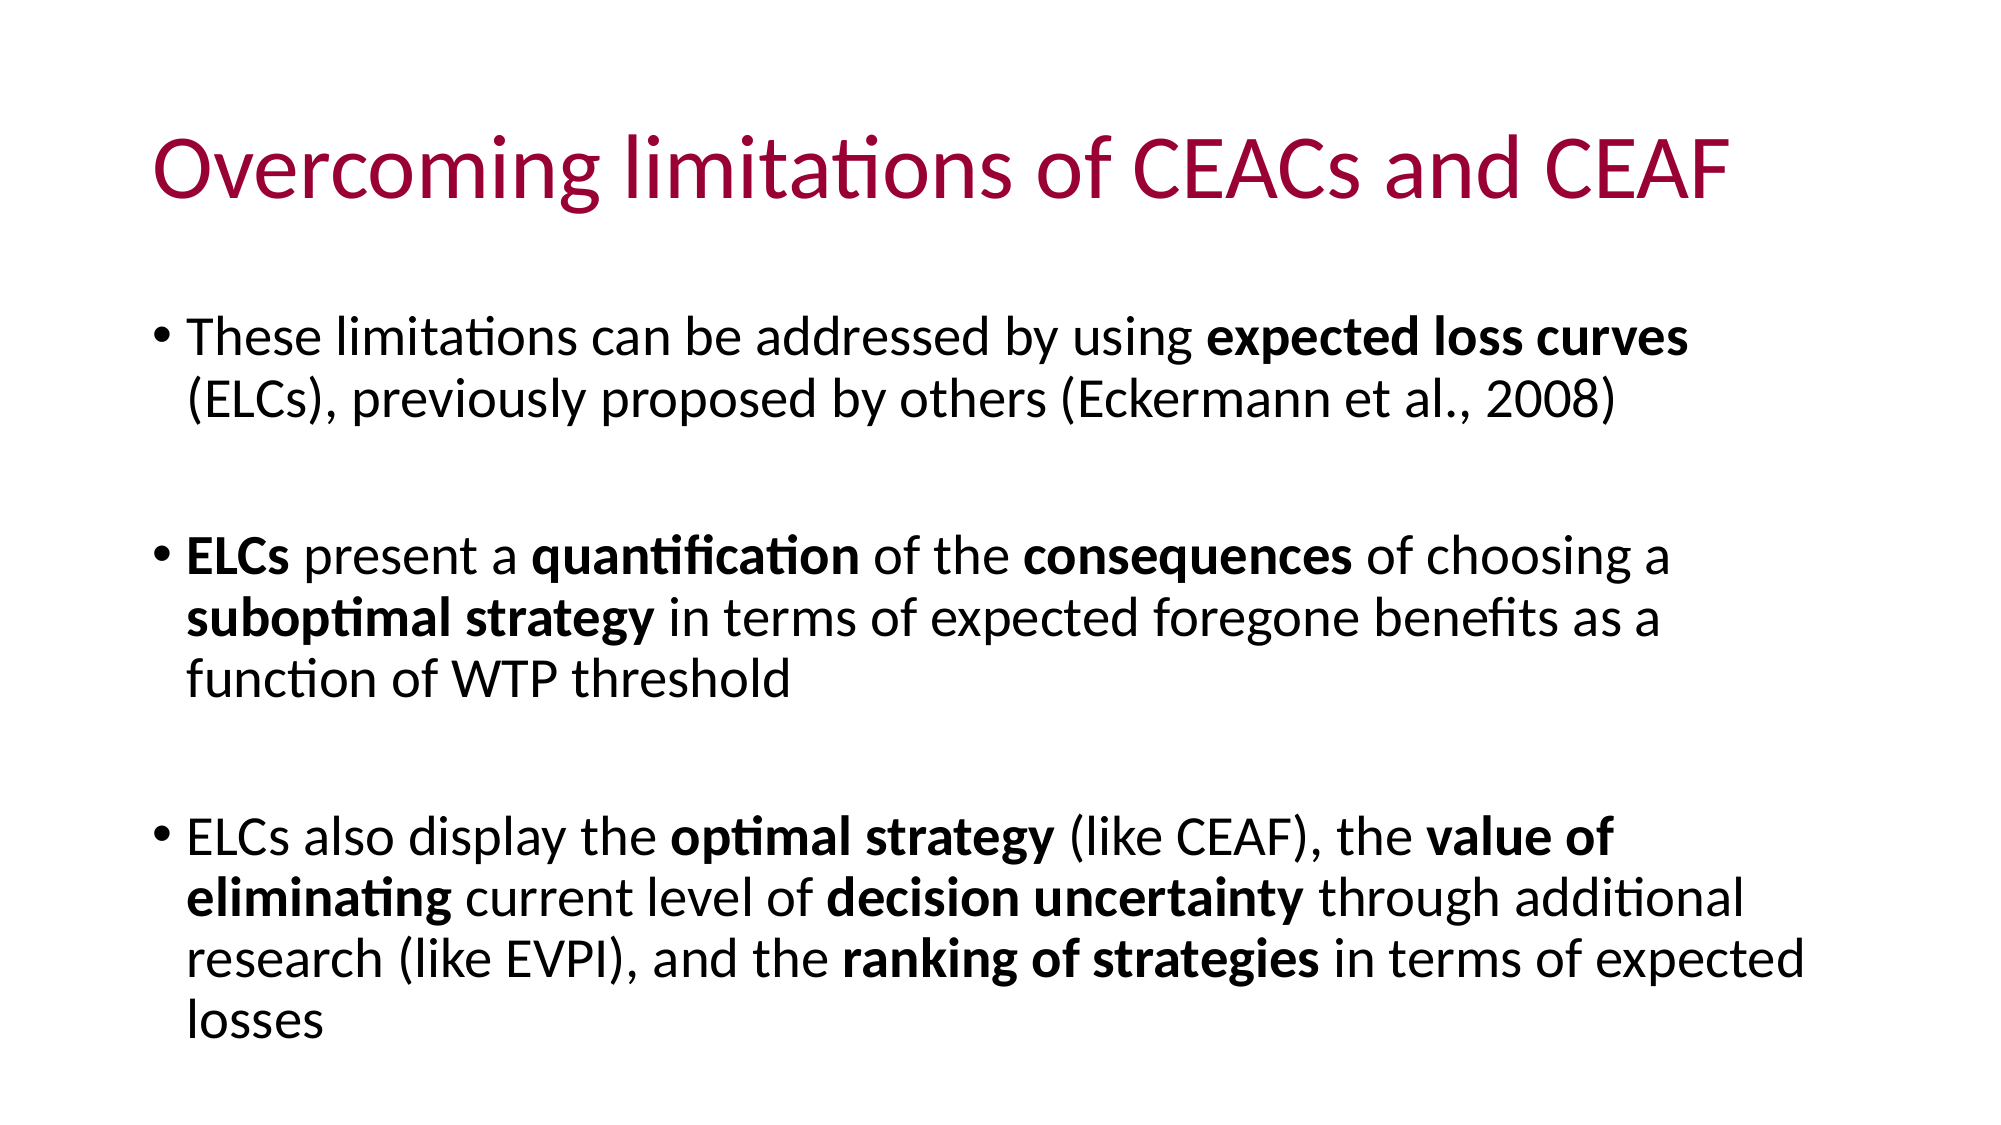

# Overcoming limitations of CEACs and CEAF
These limitations ﻿can be addressed by using expected loss curves (ELCs), previously proposed by others (Eckermann et al., 2008)

ELCs ﻿present a quantification of the consequences of choosing a suboptimal strategy in terms of expected foregone benefits as a function of WTP threshold

﻿ELCs also display the optimal strategy (like CEAF), the value of eliminating current level of decision uncertainty through additional research (like EVPI), and the ranking of strategies in terms of expected losses